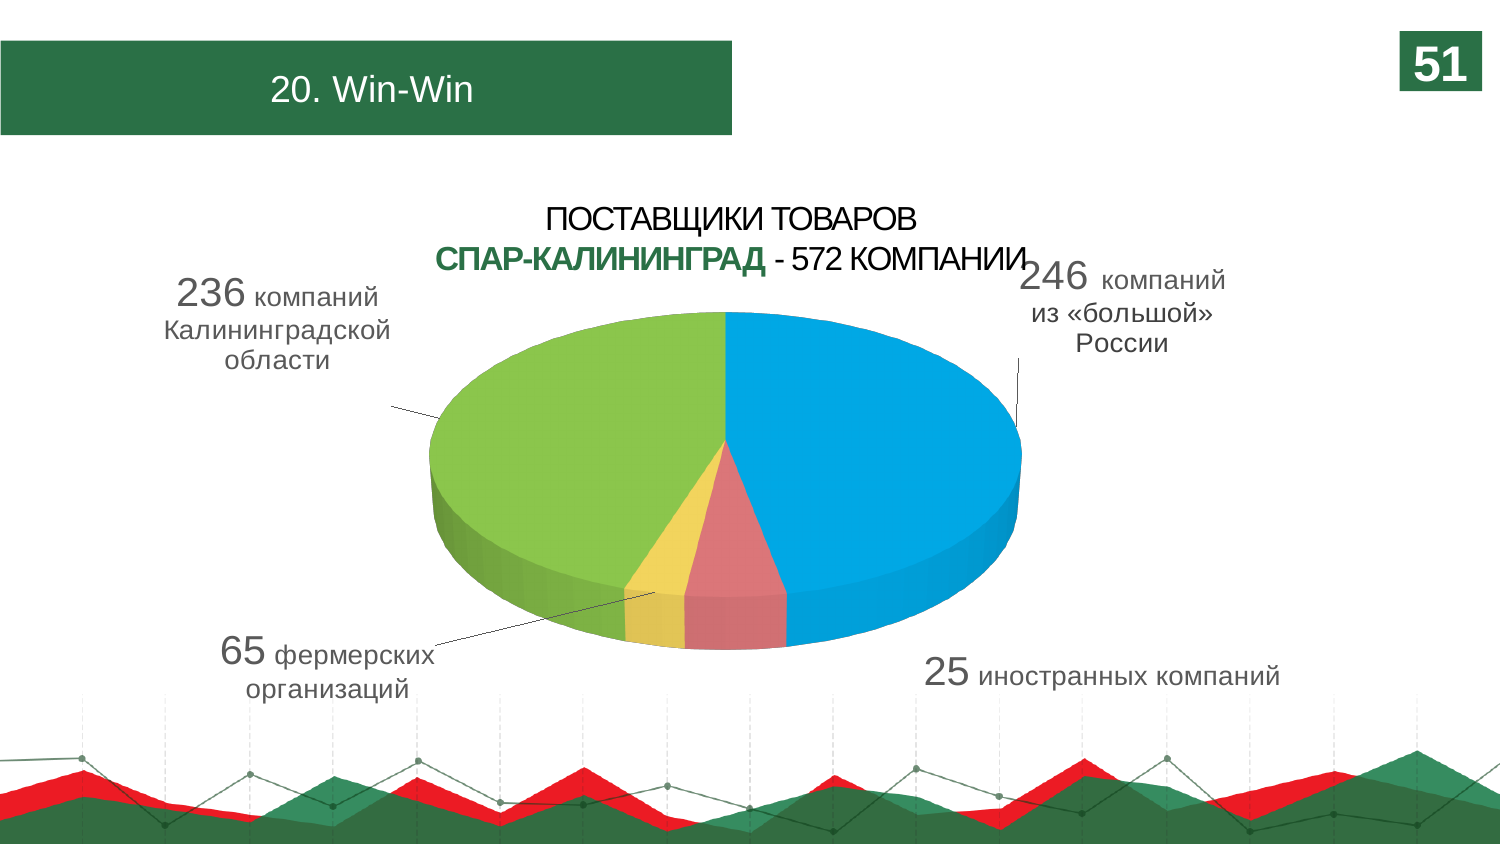

51

20. Win-Win
поставщики товаров
СПАР-КАЛИНИНГРАД - 572 компании

[unsupported chart]